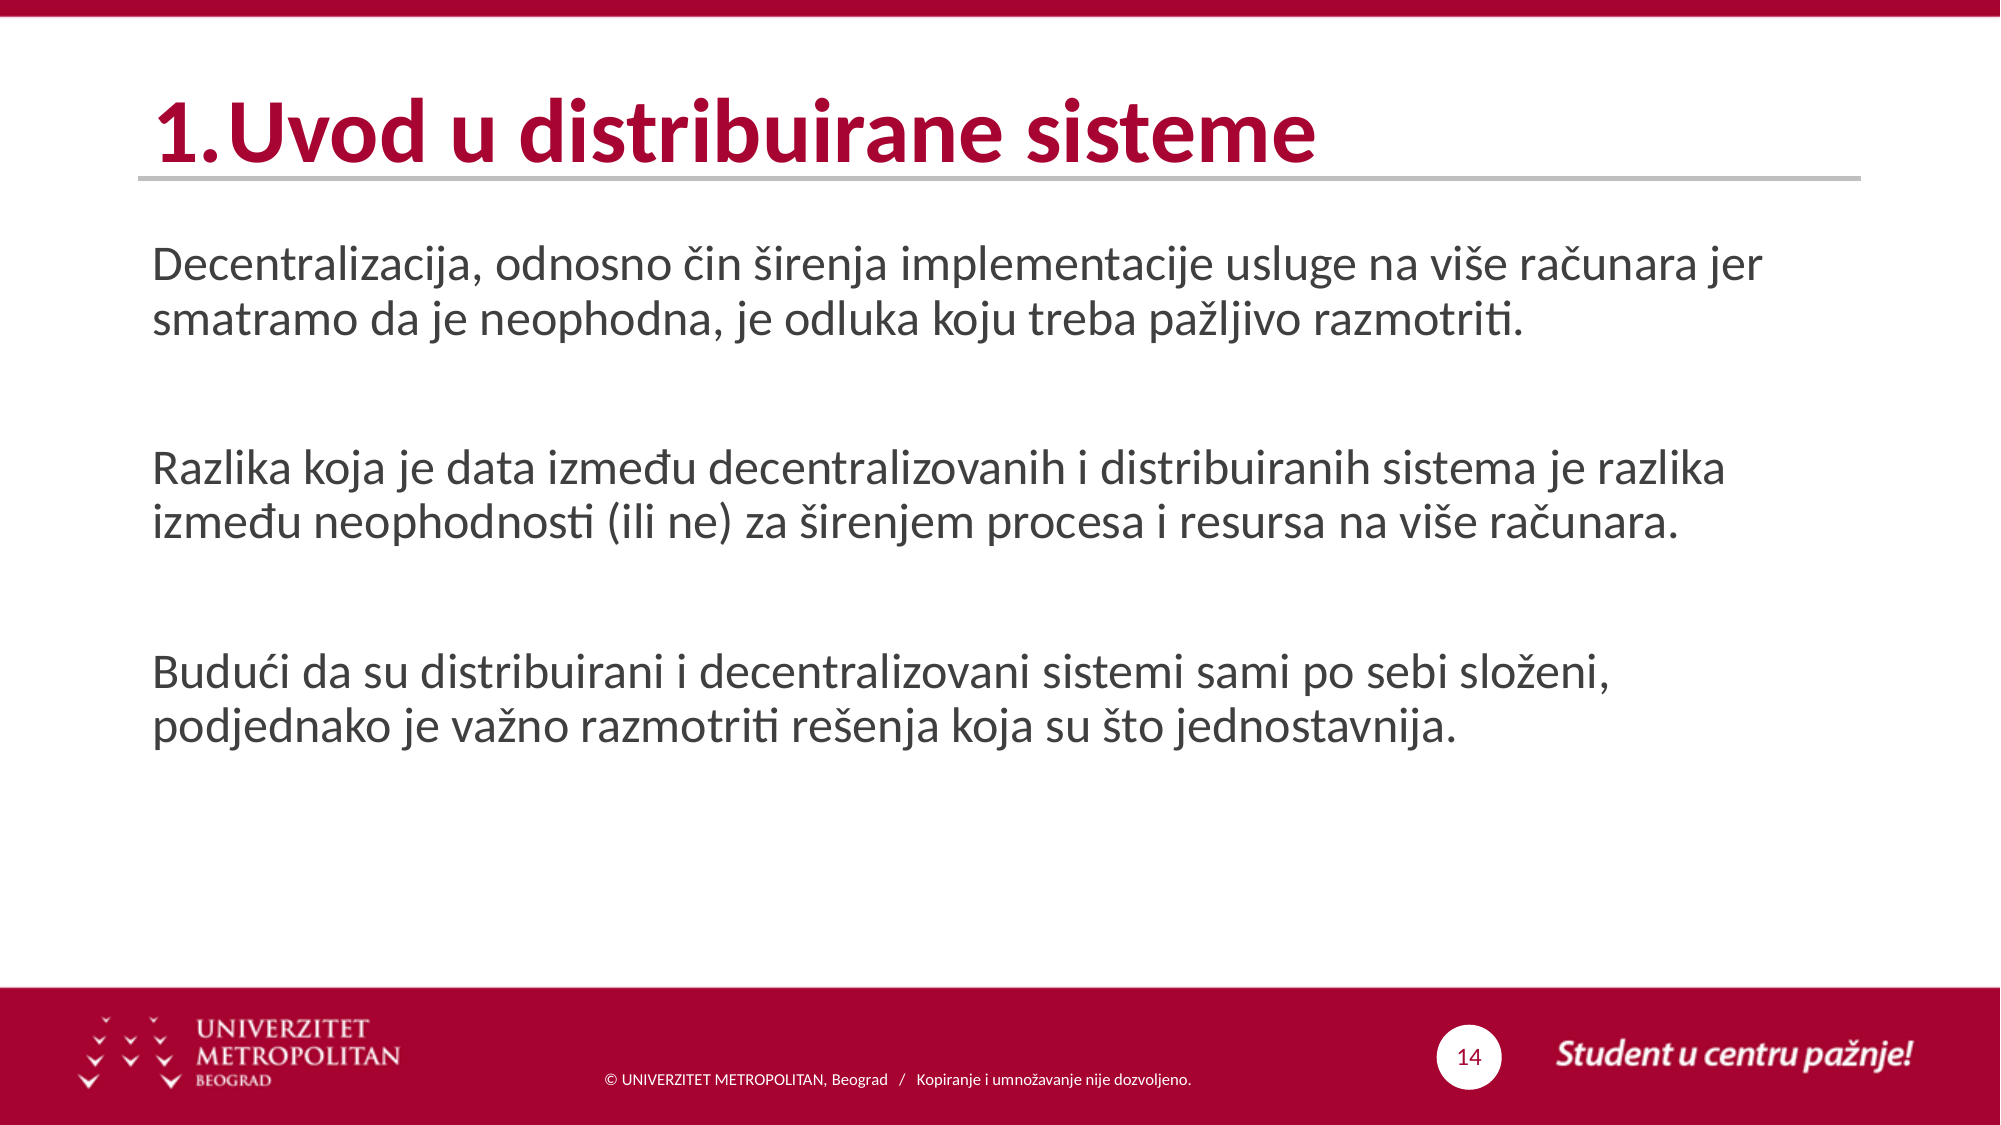

# Uvod u distribuirane sisteme
Decentralizacija, odnosno čin širenja implementacije usluge na više računara jer smatramo da je neophodna, je odluka koju treba pažljivo razmotriti.

Razlika koja je data između decentralizovanih i distribuiranih sistema je razlika između neophodnosti (ili ne) za širenjem procesa i resursa na više računara.

Budući da su distribuirani i decentralizovani sistemi sami po sebi složeni, podjednako je važno razmotriti rešenja koja su što jednostavnija.